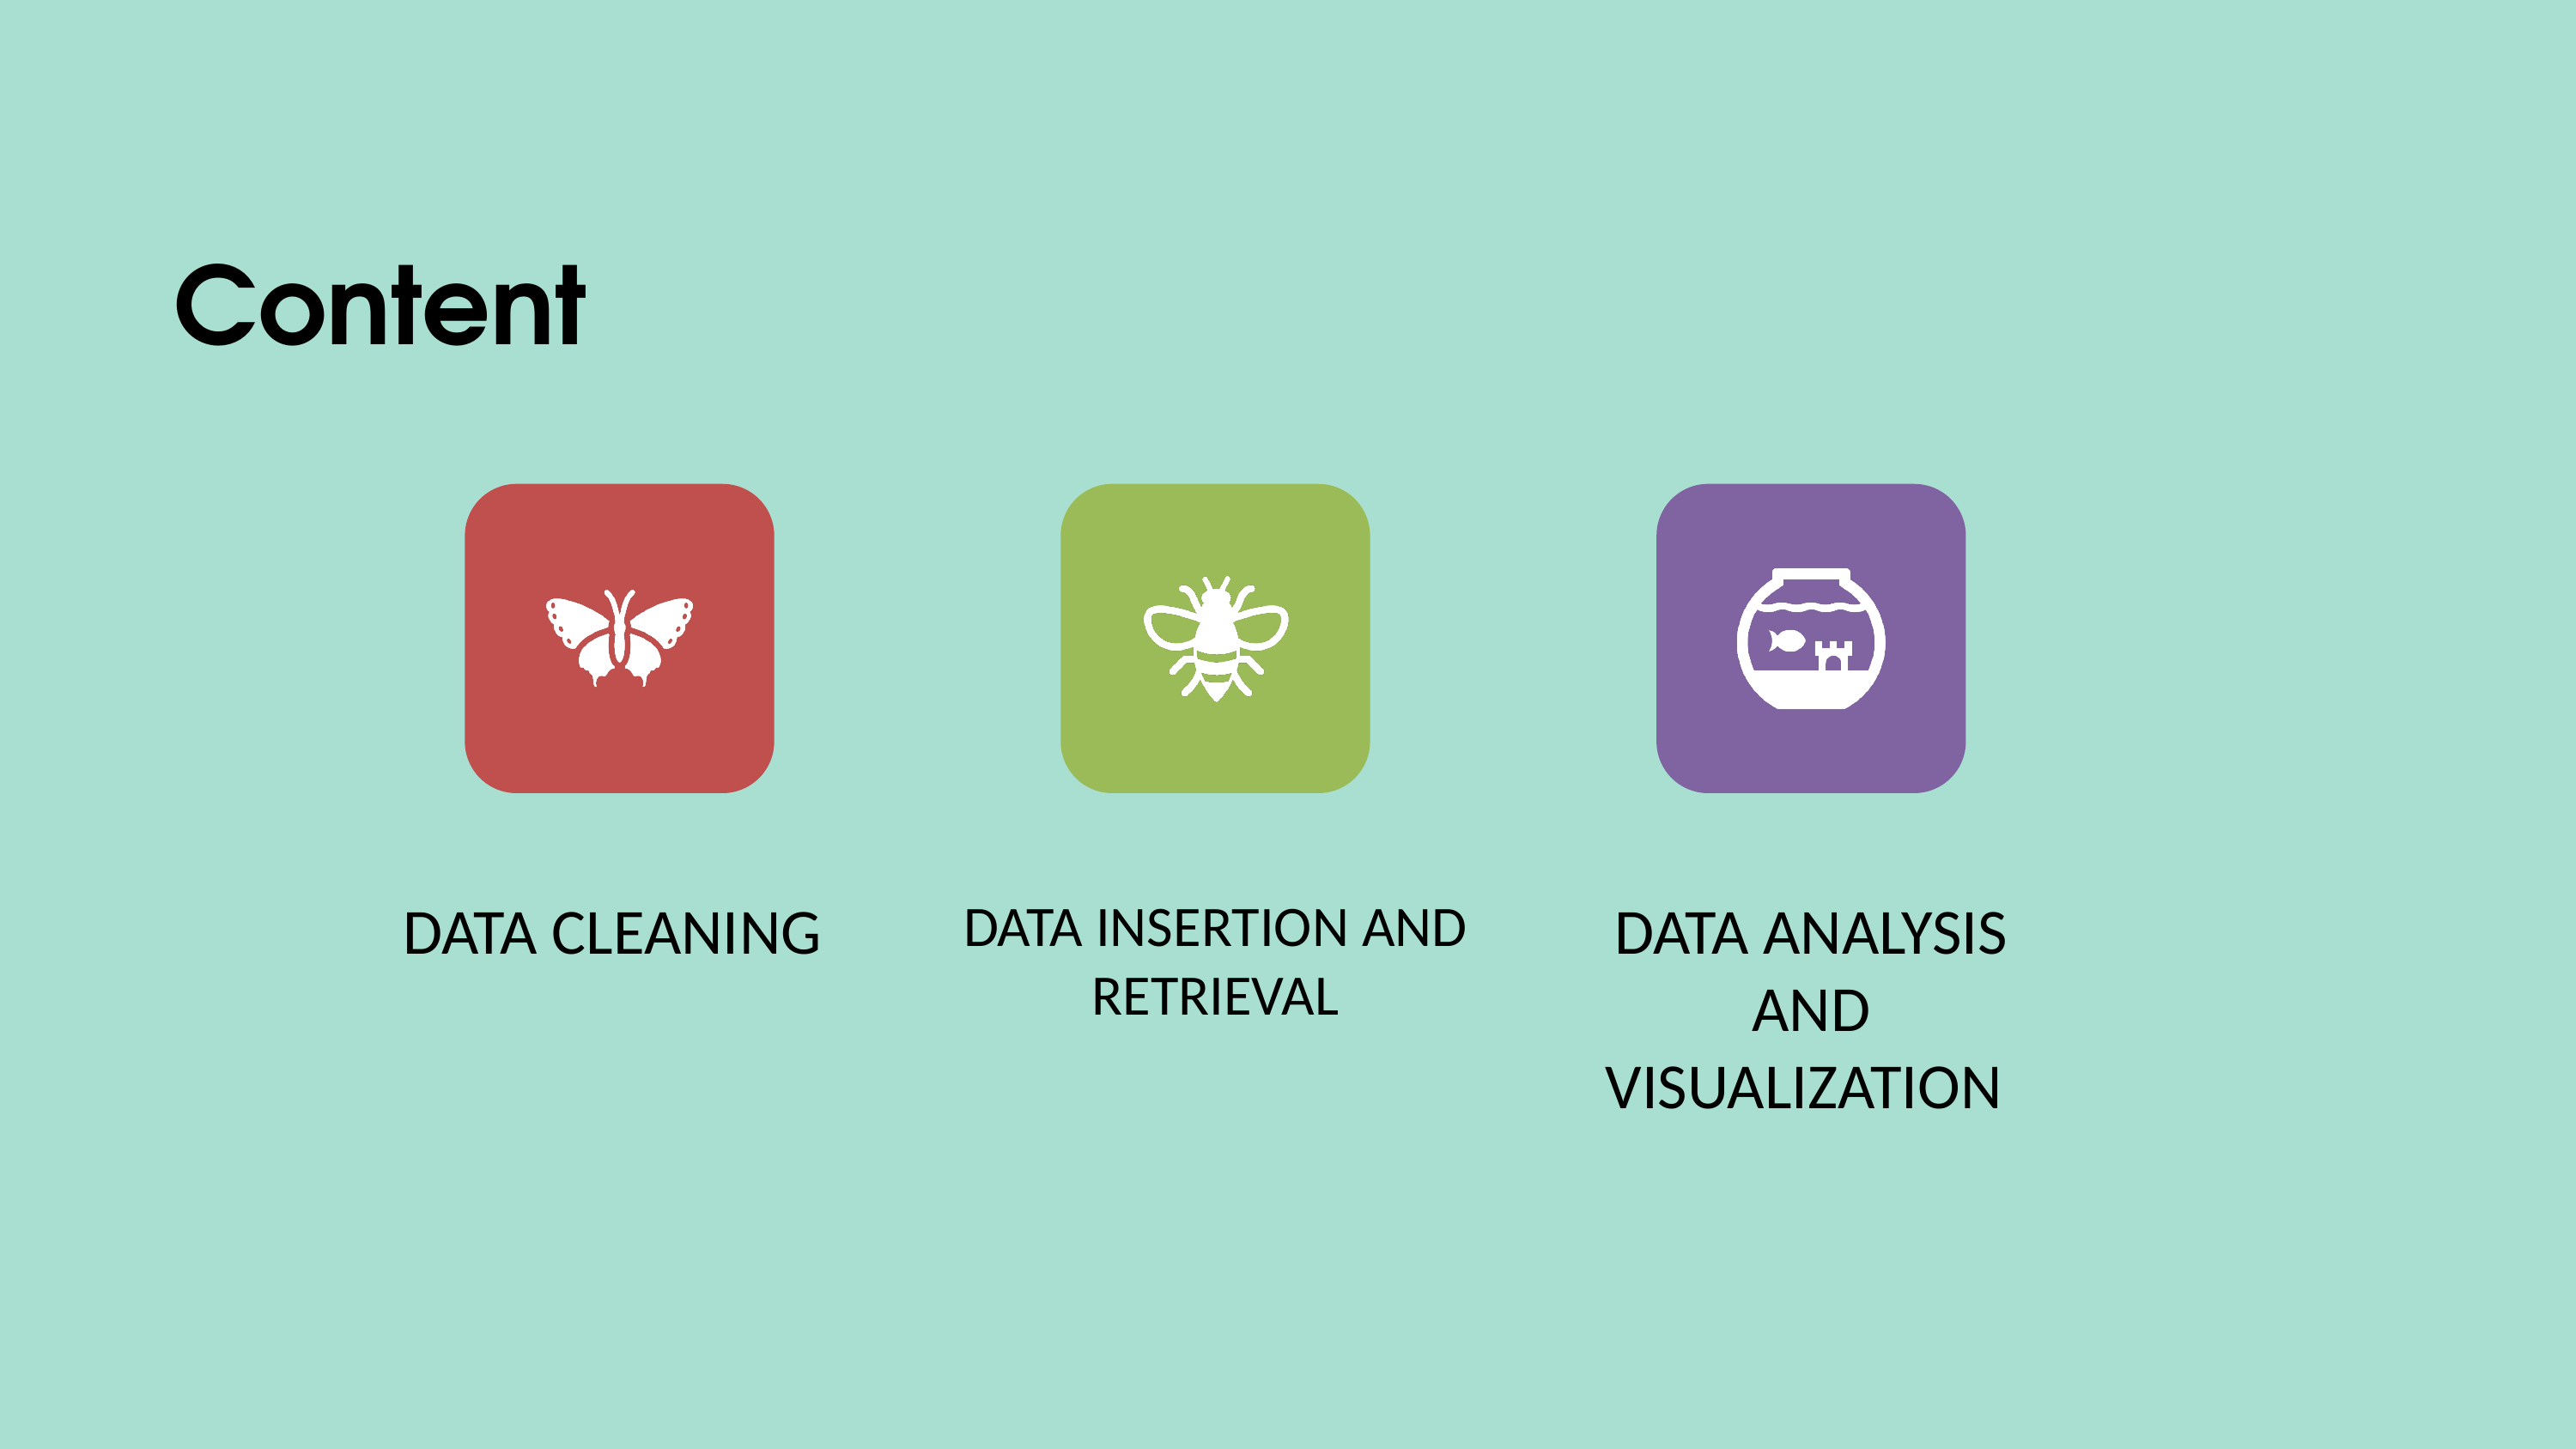

Content
Data Cleaning
Data insertion and retrieval
Data analysis and Visualization